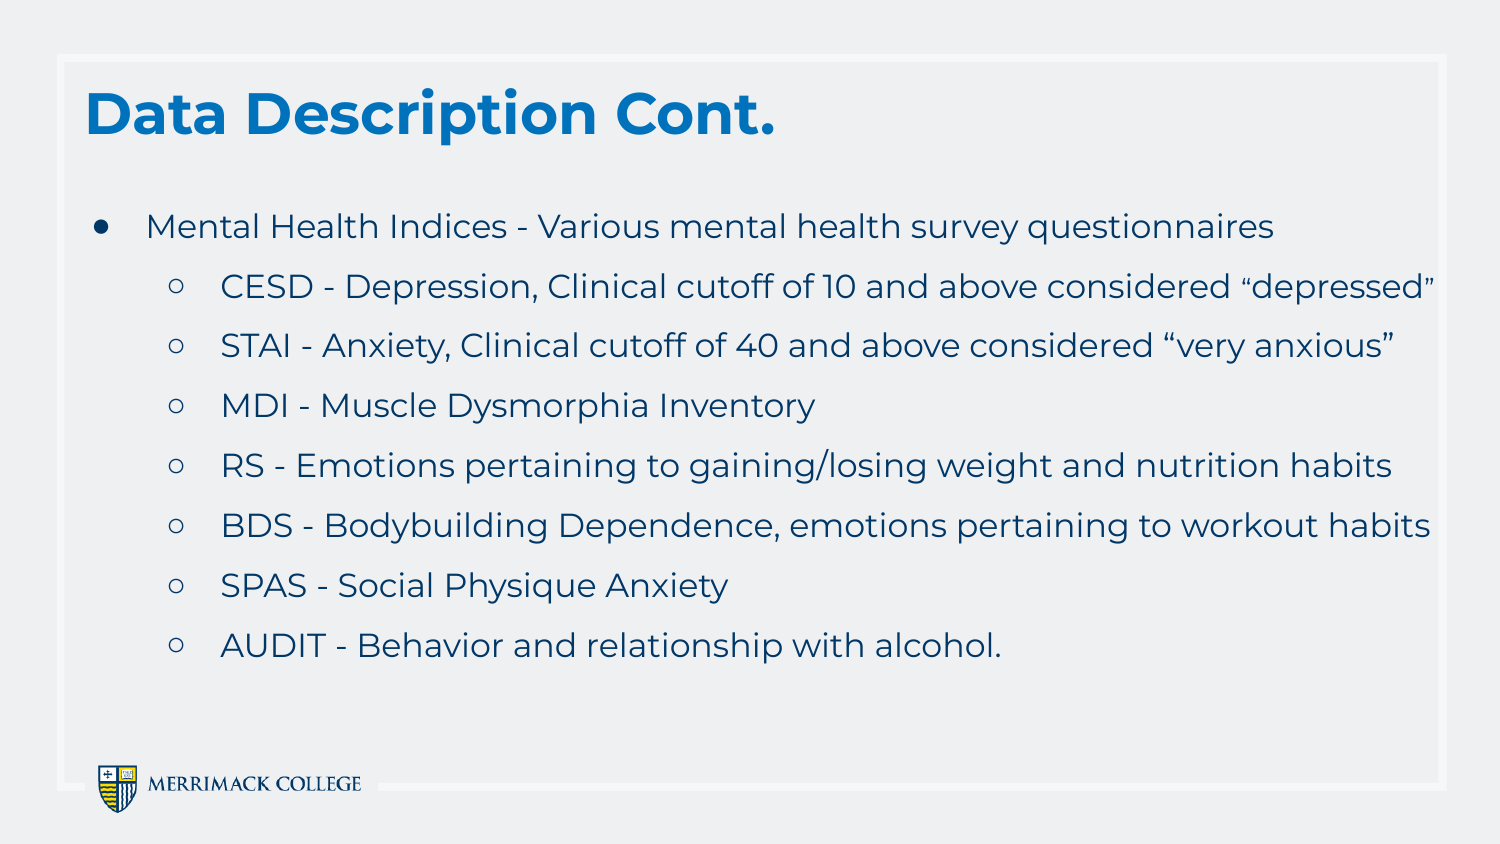

Data Description Cont.
Mental Health Indices - Various mental health survey questionnaires
CESD - Depression, Clinical cutoff of 10 and above considered “depressed”
STAI - Anxiety, Clinical cutoff of 40 and above considered “very anxious”
MDI - Muscle Dysmorphia Inventory
RS - Emotions pertaining to gaining/losing weight and nutrition habits
BDS - Bodybuilding Dependence, emotions pertaining to workout habits
SPAS - Social Physique Anxiety
AUDIT - Behavior and relationship with alcohol.